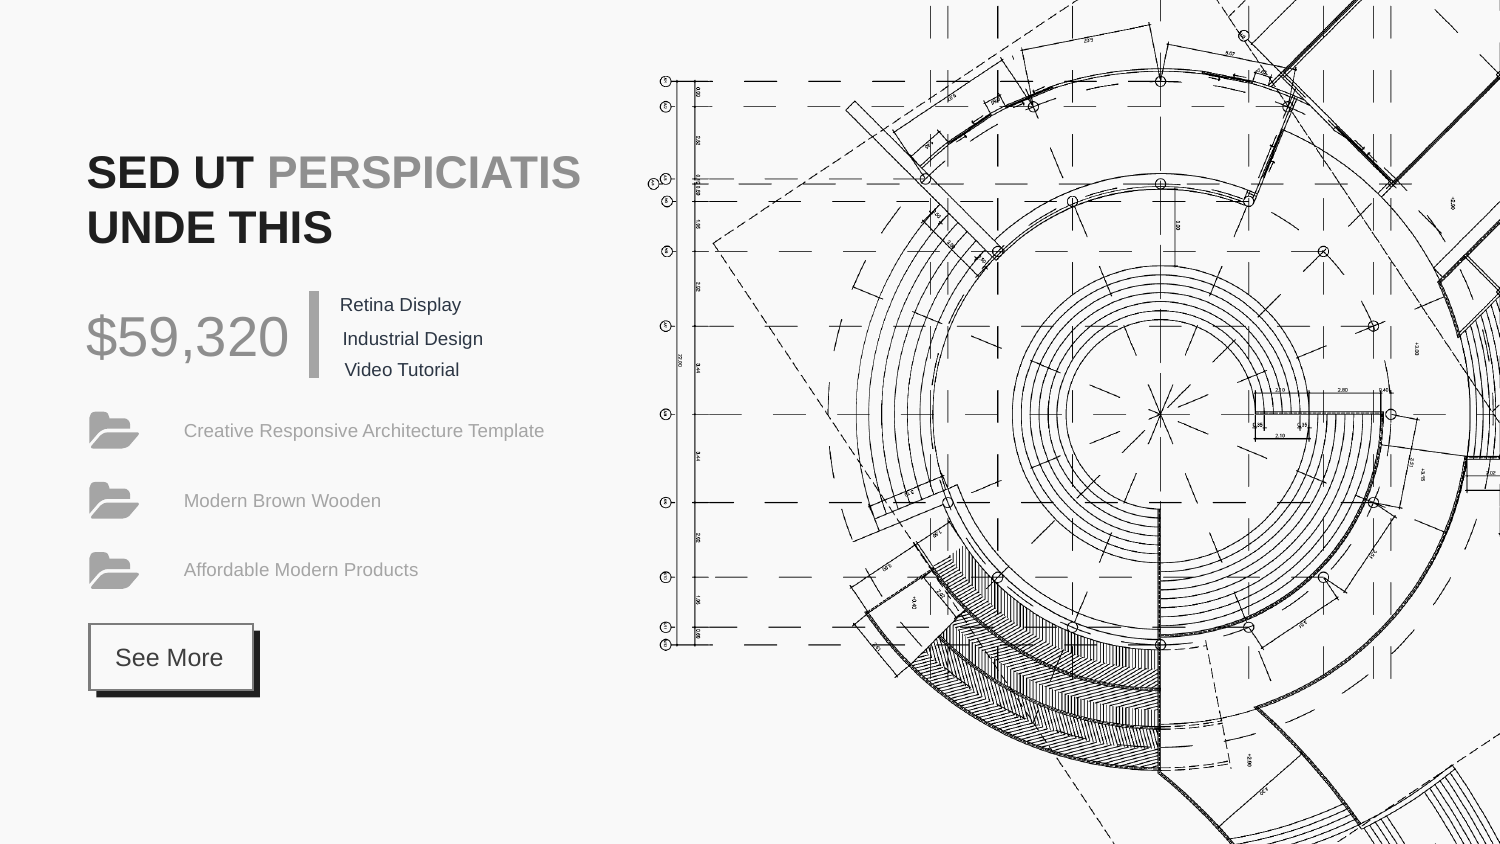

SED UT PERSPICIATIS UNDE THIS
Retina Display
$59,320
Industrial Design
Video Tutorial

Creative Responsive Architecture Template

Modern Brown Wooden

Affordable Modern Products

See More